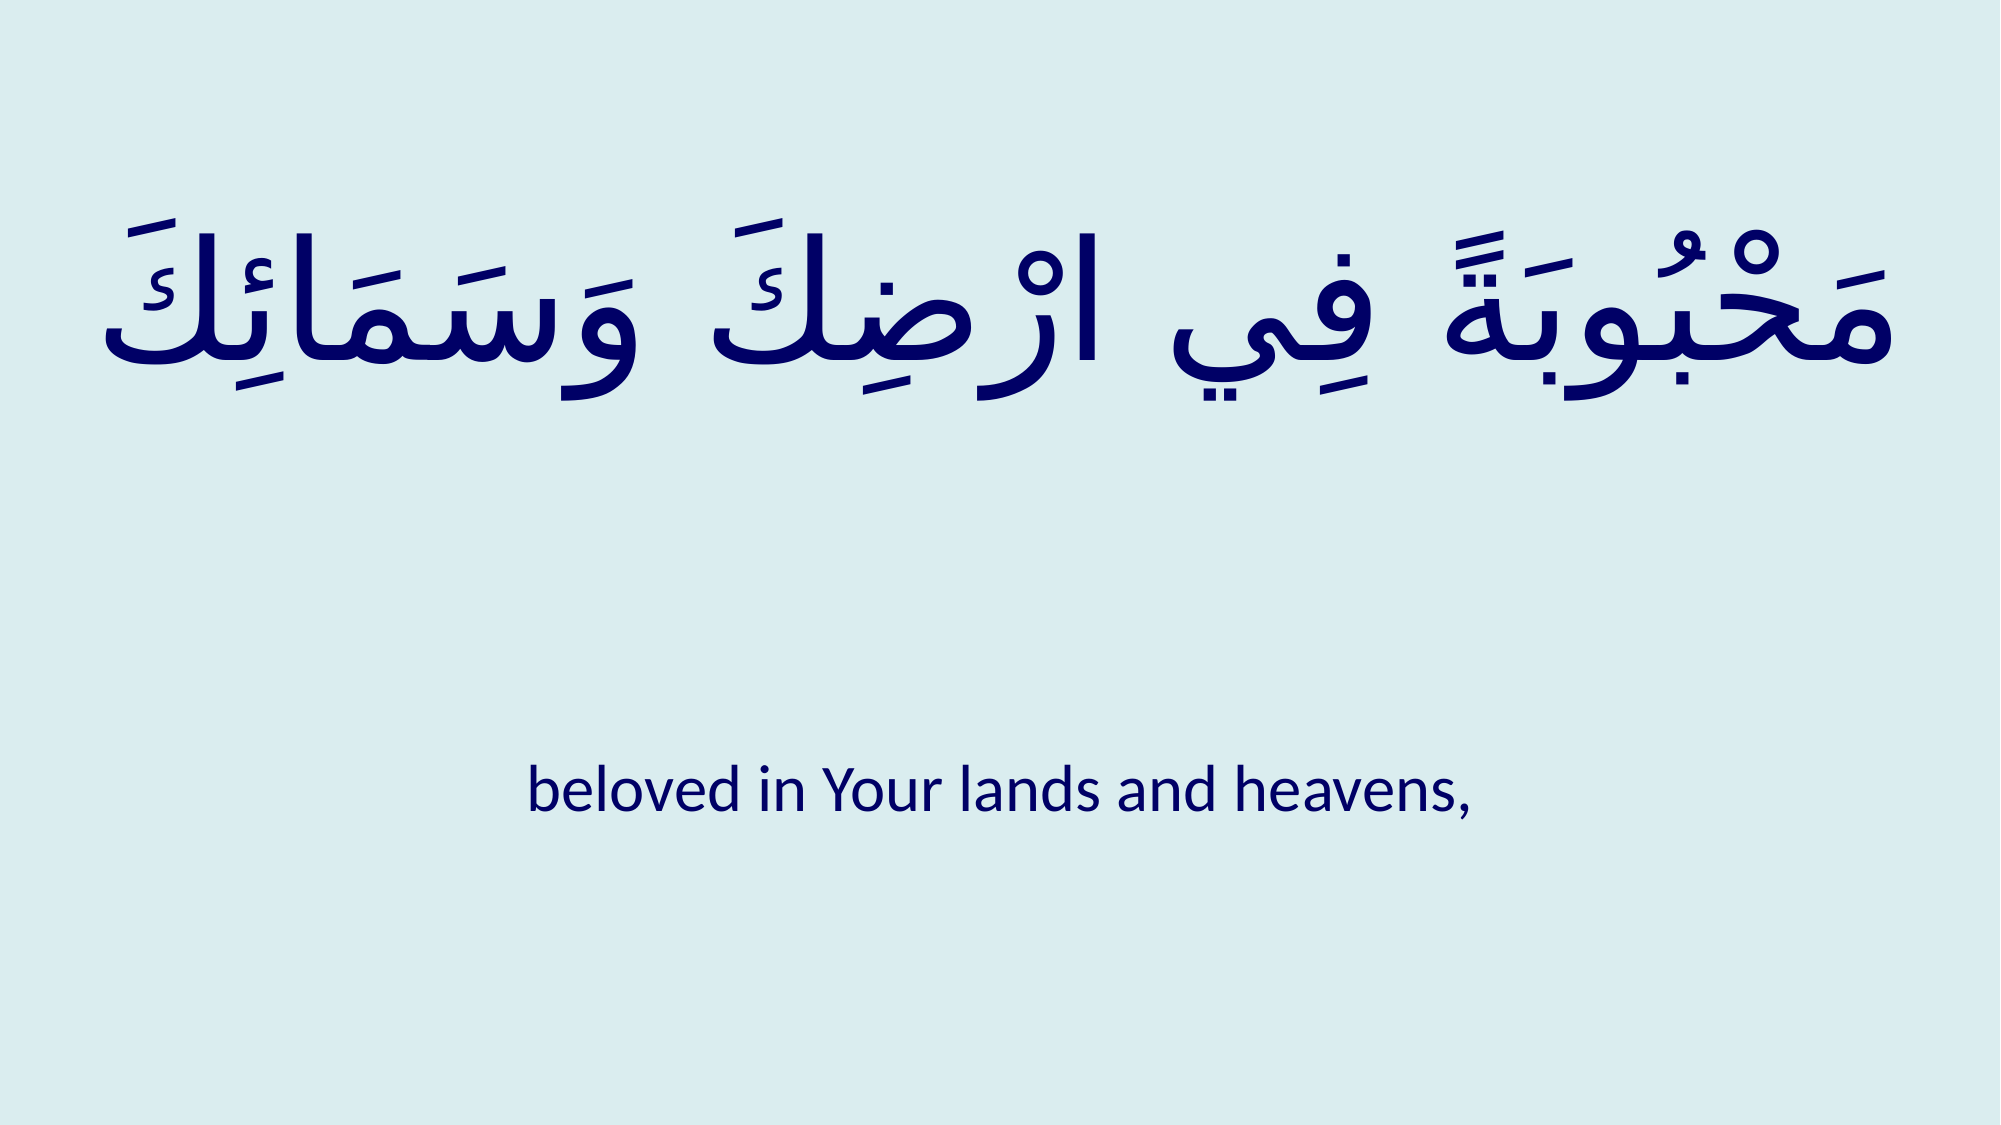

# مَحْبُوبَةً فِي ارْضِكَ وَسَمَائِكَ
beloved in Your lands and heavens,